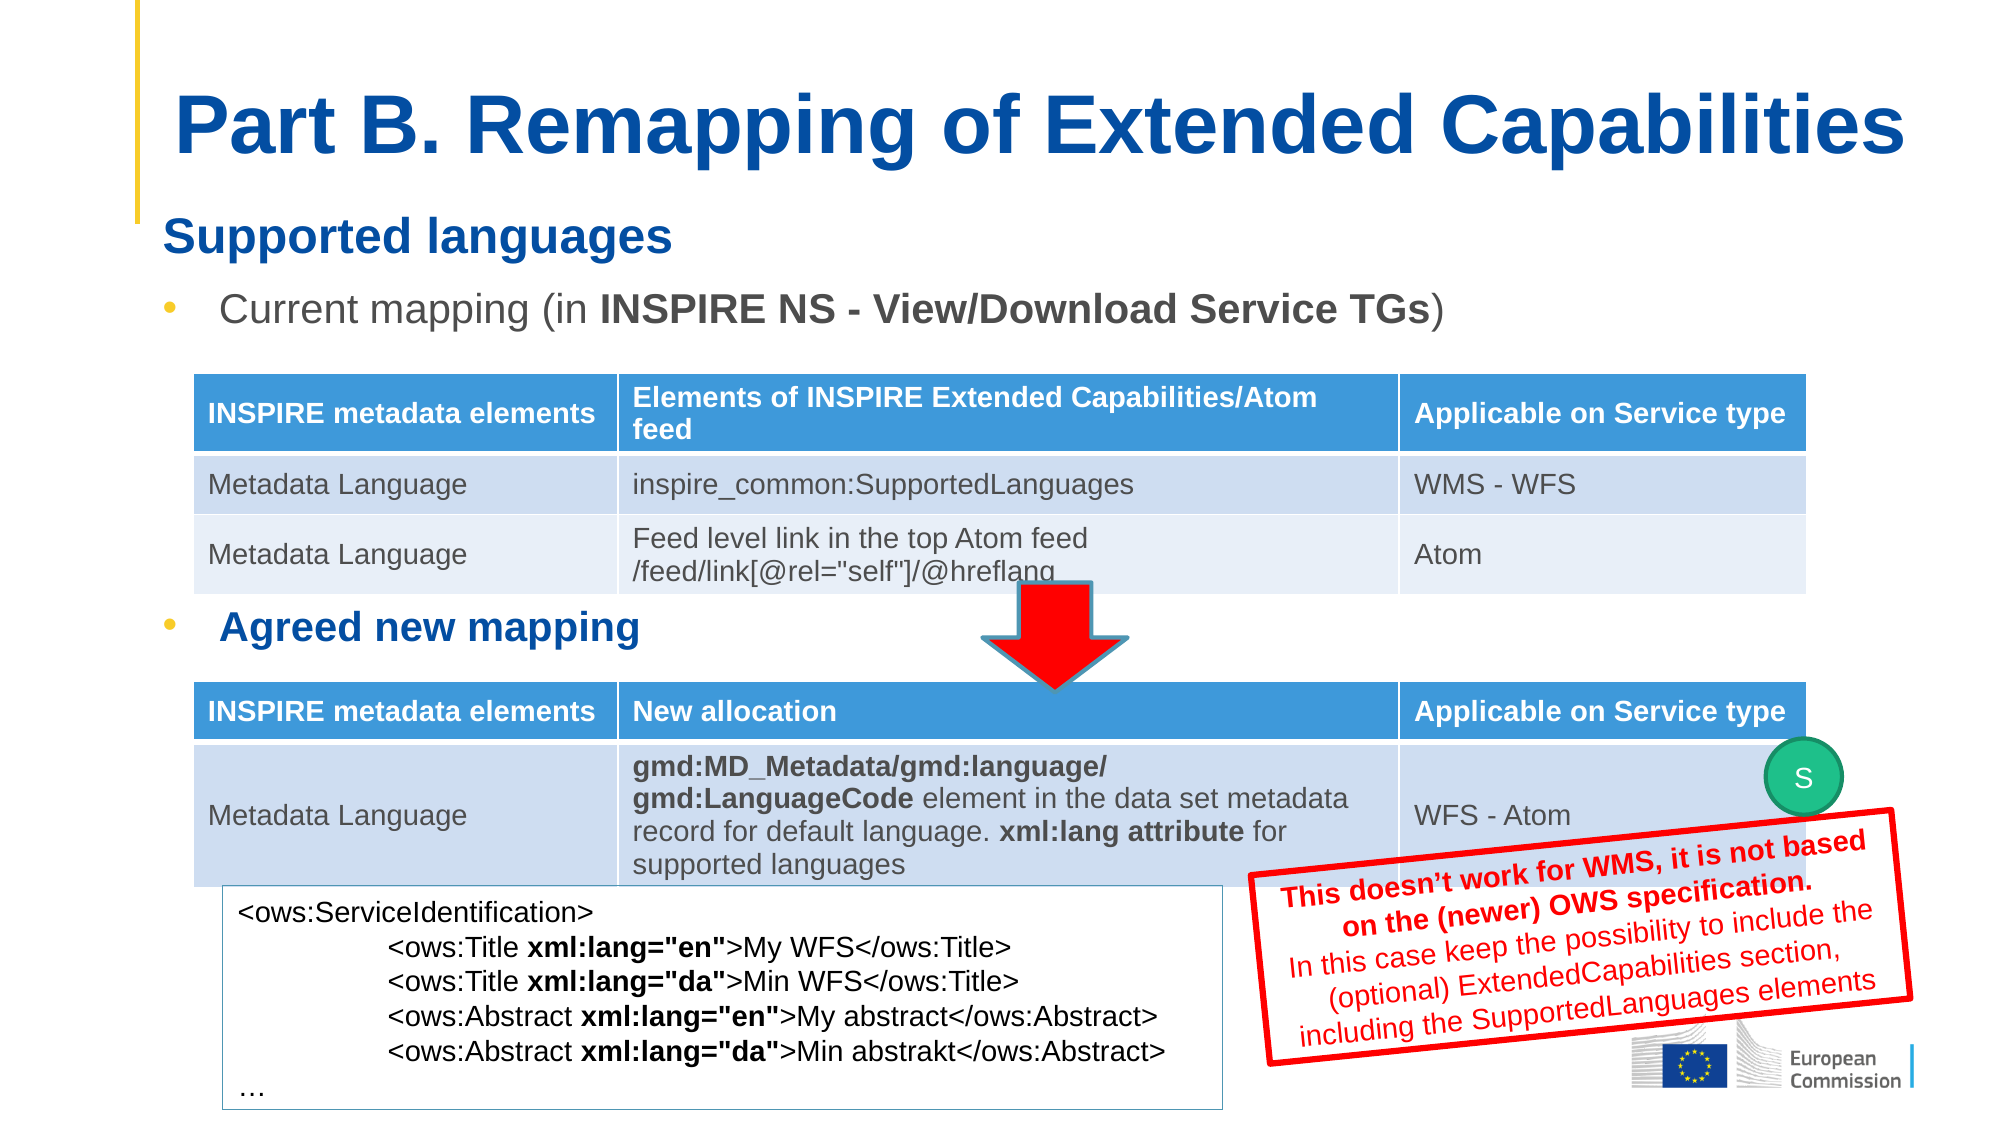

# Part B. Remapping of Extended Capabilities
Supported languages
Current mapping (in INSPIRE NS - View/Download Service TGs)

| INSPIRE metadata elements | Elements of INSPIRE Extended Capabilities/Atom feed | Applicable on Service type |
| --- | --- | --- |
| Metadata Language | inspire\_common:SupportedLanguages | WMS - WFS |
| Metadata Language | Feed level link in the top Atom feed /feed/link[@rel="self"]/@hreflang | Atom |

Agreed new mapping

| INSPIRE metadata elements | New allocation | Applicable on Service type |
| --- | --- | --- |
| Metadata Language | gmd:MD\_Metadata/gmd:language/gmd:LanguageCode element in the data set metadata record for default language. xml:lang attribute for supported languages | WFS - Atom |
S
This doesn’t work for WMS, it is not based on the (newer) OWS specification.
In this case keep the possibility to include the (optional) ExtendedCapabilities section, including the SupportedLanguages elements
<ows:ServiceIdentification>
	<ows:Title xml:lang="en">My WFS</ows:Title>
	<ows:Title xml:lang="da">Min WFS</ows:Title>
	<ows:Abstract xml:lang="en">My abstract</ows:Abstract> 	<ows:Abstract xml:lang="da">Min abstrakt</ows:Abstract>
…